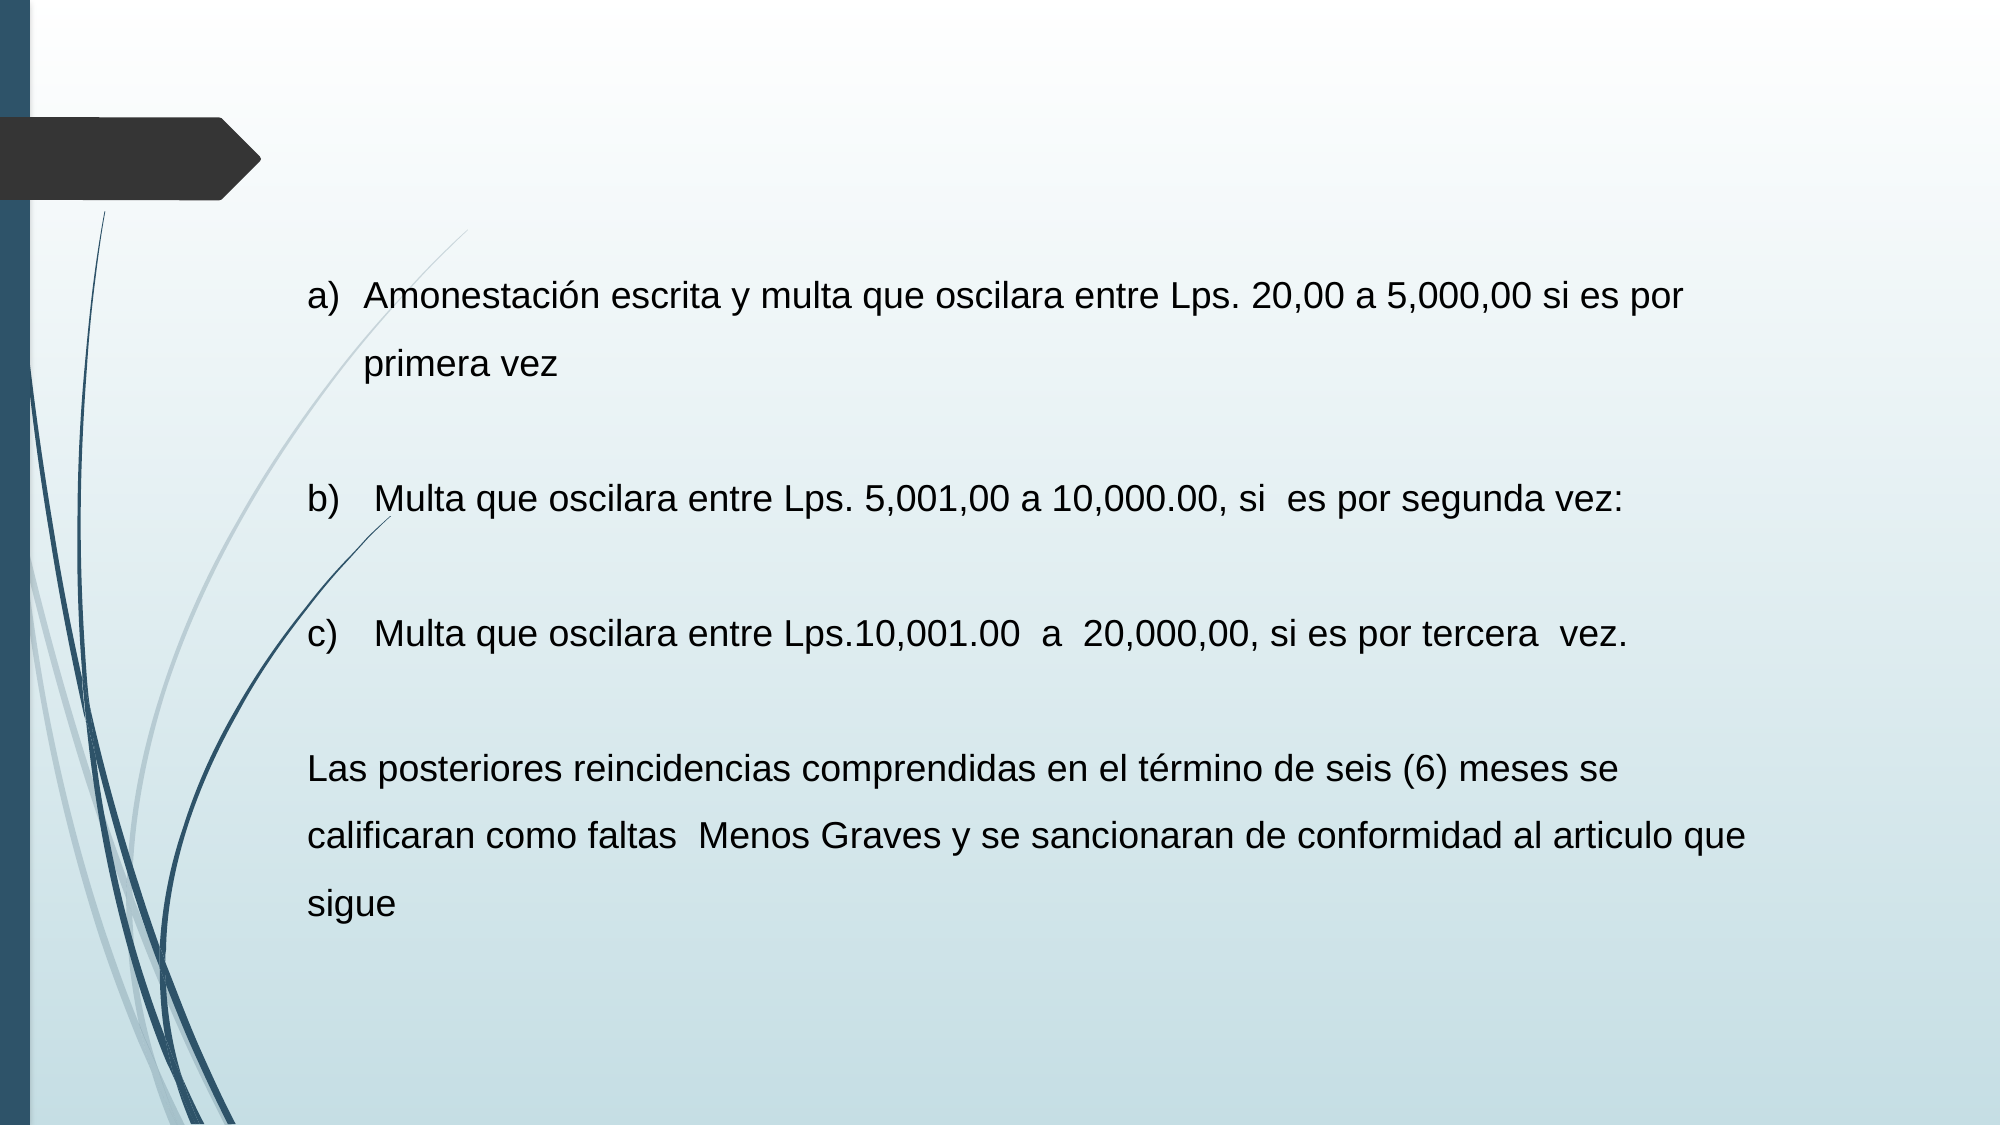

Amonestación escrita y multa que oscilara entre Lps. 20,00 a 5,000,00 si es por primera vez

 Multa que oscilara entre Lps. 5,001,00 a 10,000.00, si  es por segunda vez:

 Multa que oscilara entre Lps.10,001.00  a  20,000,00, si es por tercera  vez.

Las posteriores reincidencias comprendidas en el término de seis (6) meses se calificaran como faltas  Menos Graves y se sancionaran de conformidad al articulo que sigue